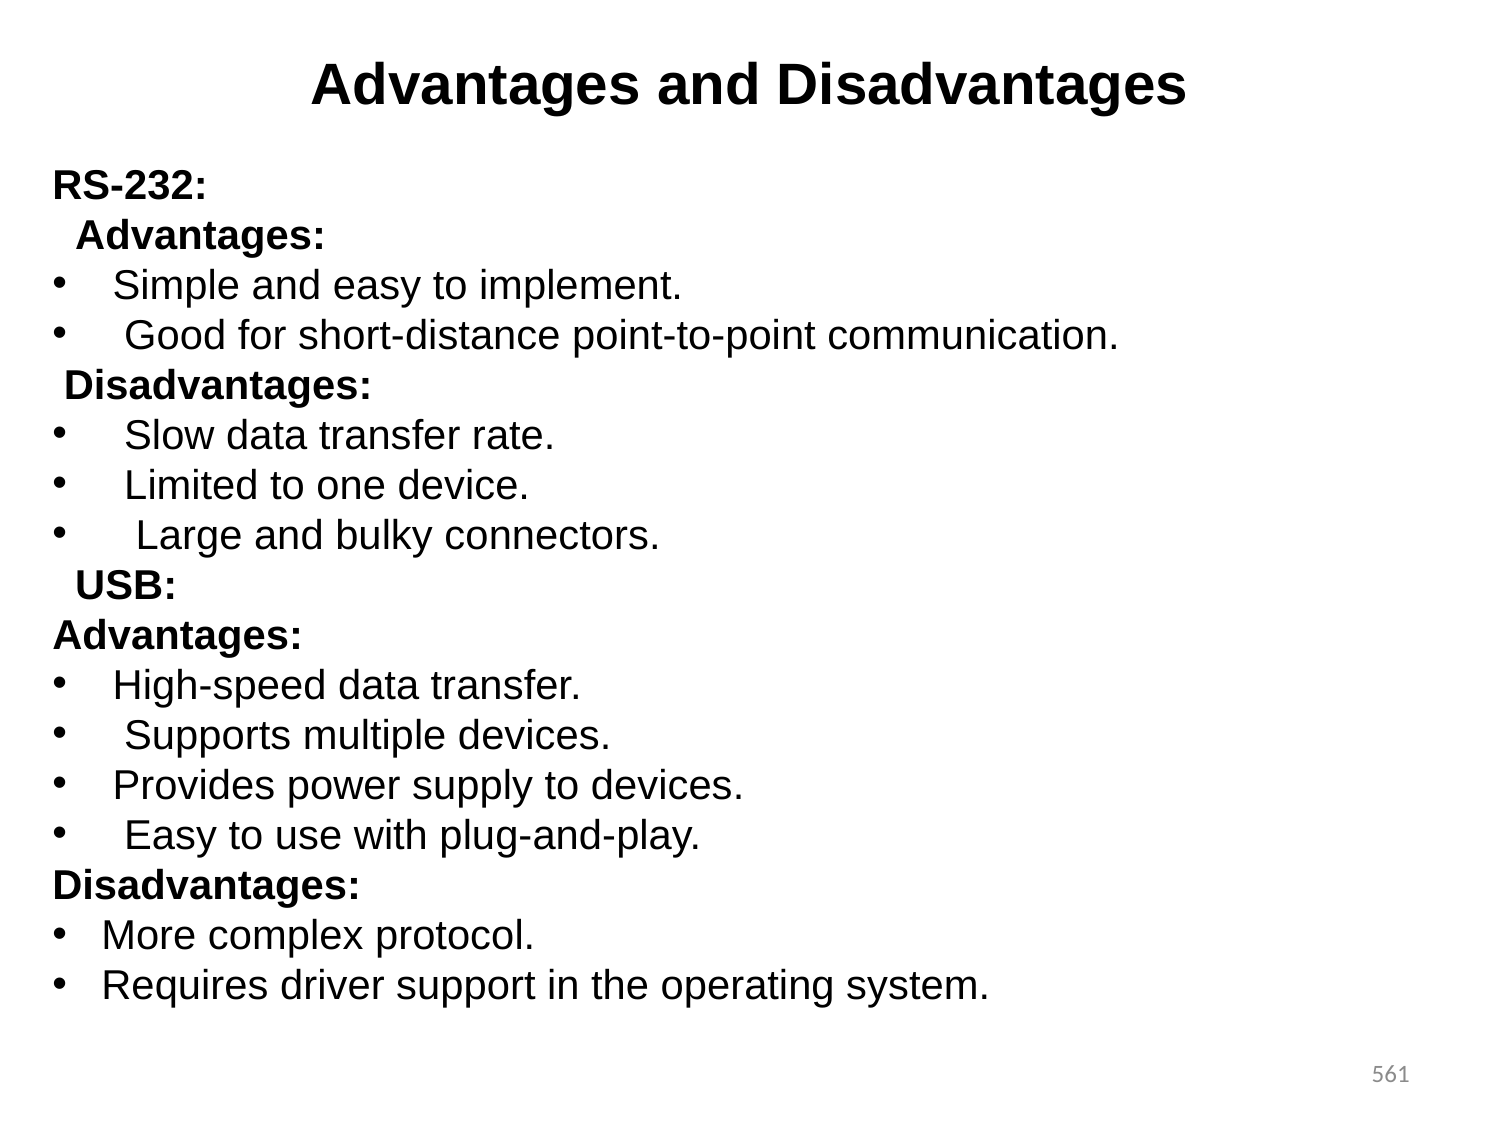

# Advantages and Disadvantages
RS-232:
  Advantages:
    Simple and easy to implement.
     Good for short-distance point-to-point communication.
 Disadvantages:
     Slow data transfer rate.
     Limited to one device.
      Large and bulky connectors.
  USB:
Advantages:
    High-speed data transfer.
     Supports multiple devices.
    Provides power supply to devices.
     Easy to use with plug-and-play.
Disadvantages:
   More complex protocol.
   Requires driver support in the operating system.
561